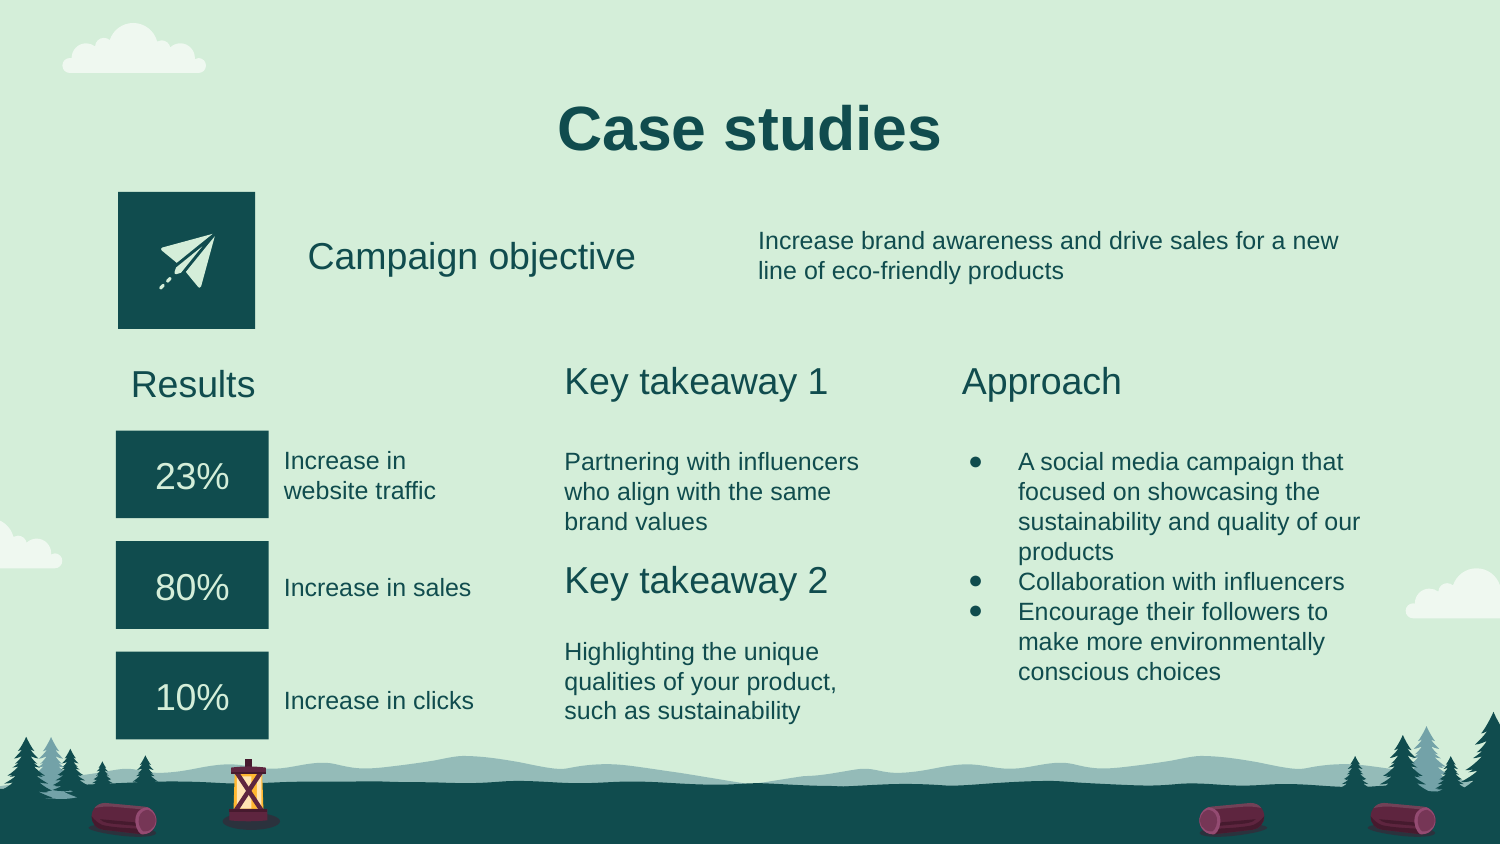

# Case studies

Campaign objective
Increase brand awareness and drive sales for a new line of eco-friendly products

Results
Key takeaway 1
Approach
23%
Increase in website traffic
Partnering with influencers who align with the same brand values
A social media campaign that focused on showcasing the sustainability and quality of our products
Collaboration with influencers
Encourage their followers to make more environmentally conscious choices
80%
Key takeaway 2
Increase in sales
Highlighting the unique qualities of your product, such as sustainability
10%
Increase in clicks